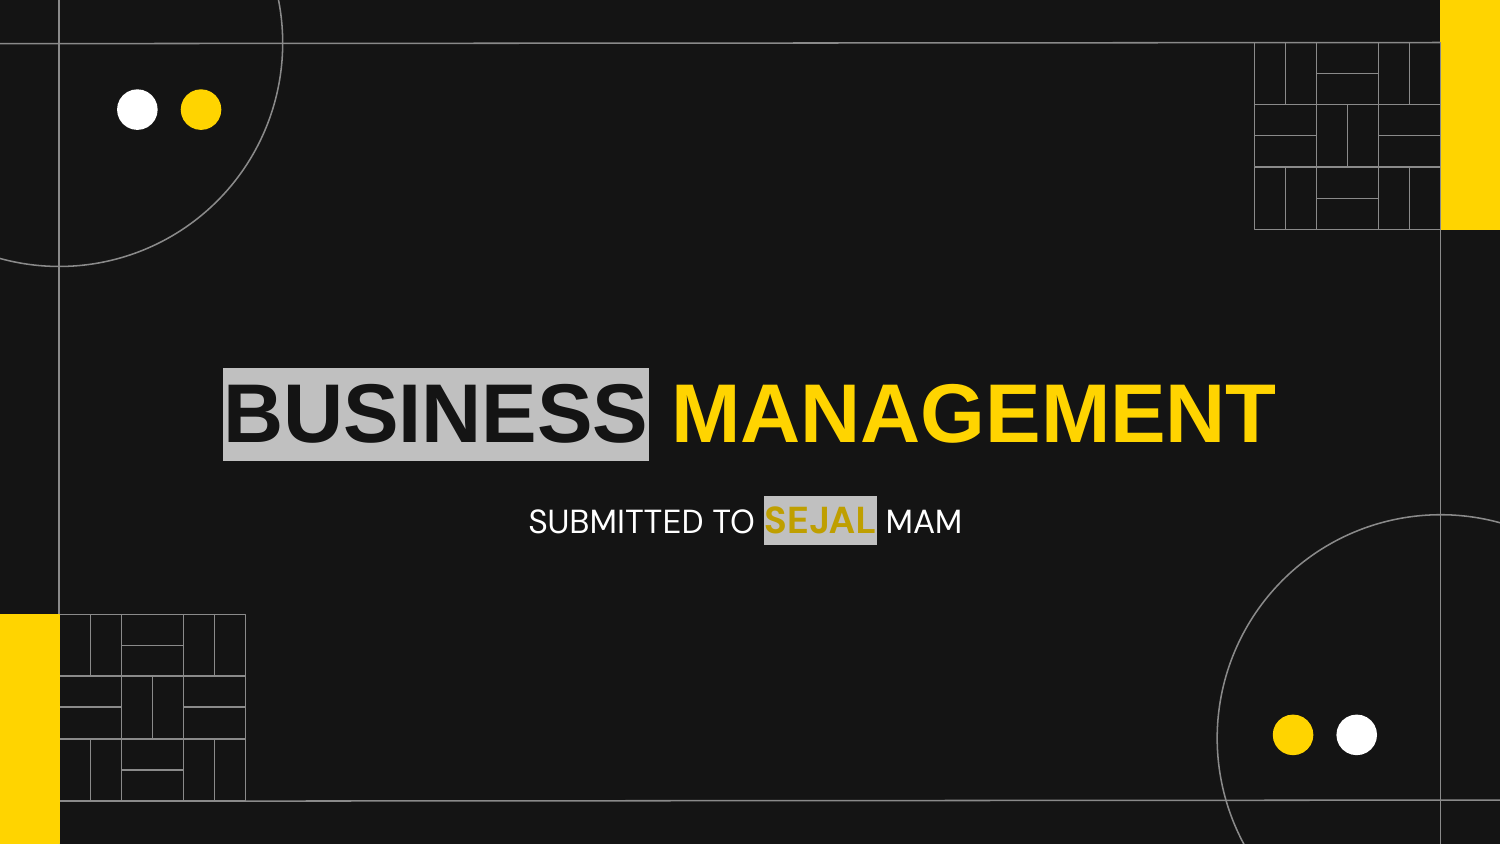

# BUSINESS MANAGEMENT
SUBMITTED TO SEJAL MAM